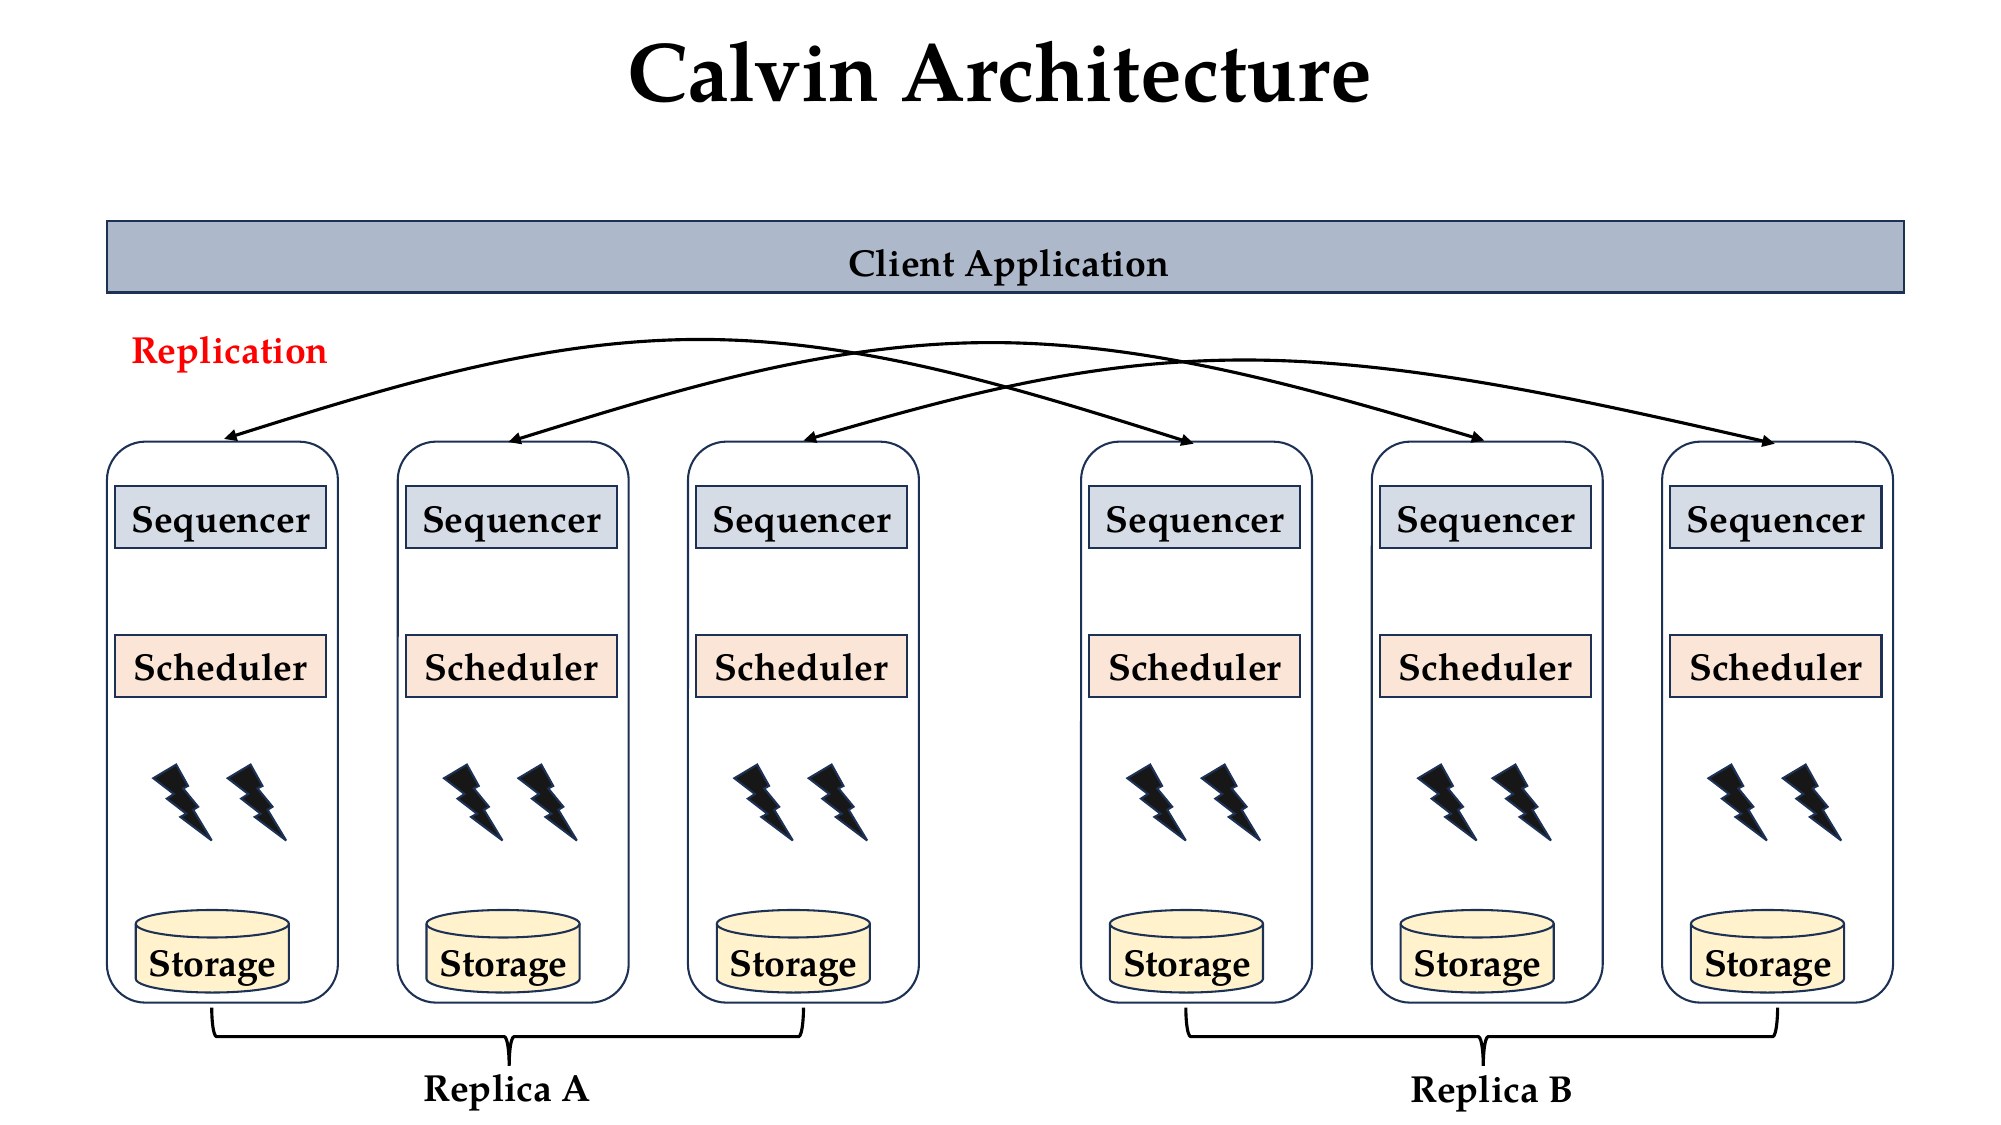

# Calvin Architecture

Client Application
Replication

Sequencer

Scheduler

Storage

Sequencer

Scheduler

Storage

Sequencer

Scheduler

Storage

Sequencer

Scheduler

Storage

Sequencer

Scheduler

Storage

Sequencer

Scheduler

Storage

Replica A
Replica B